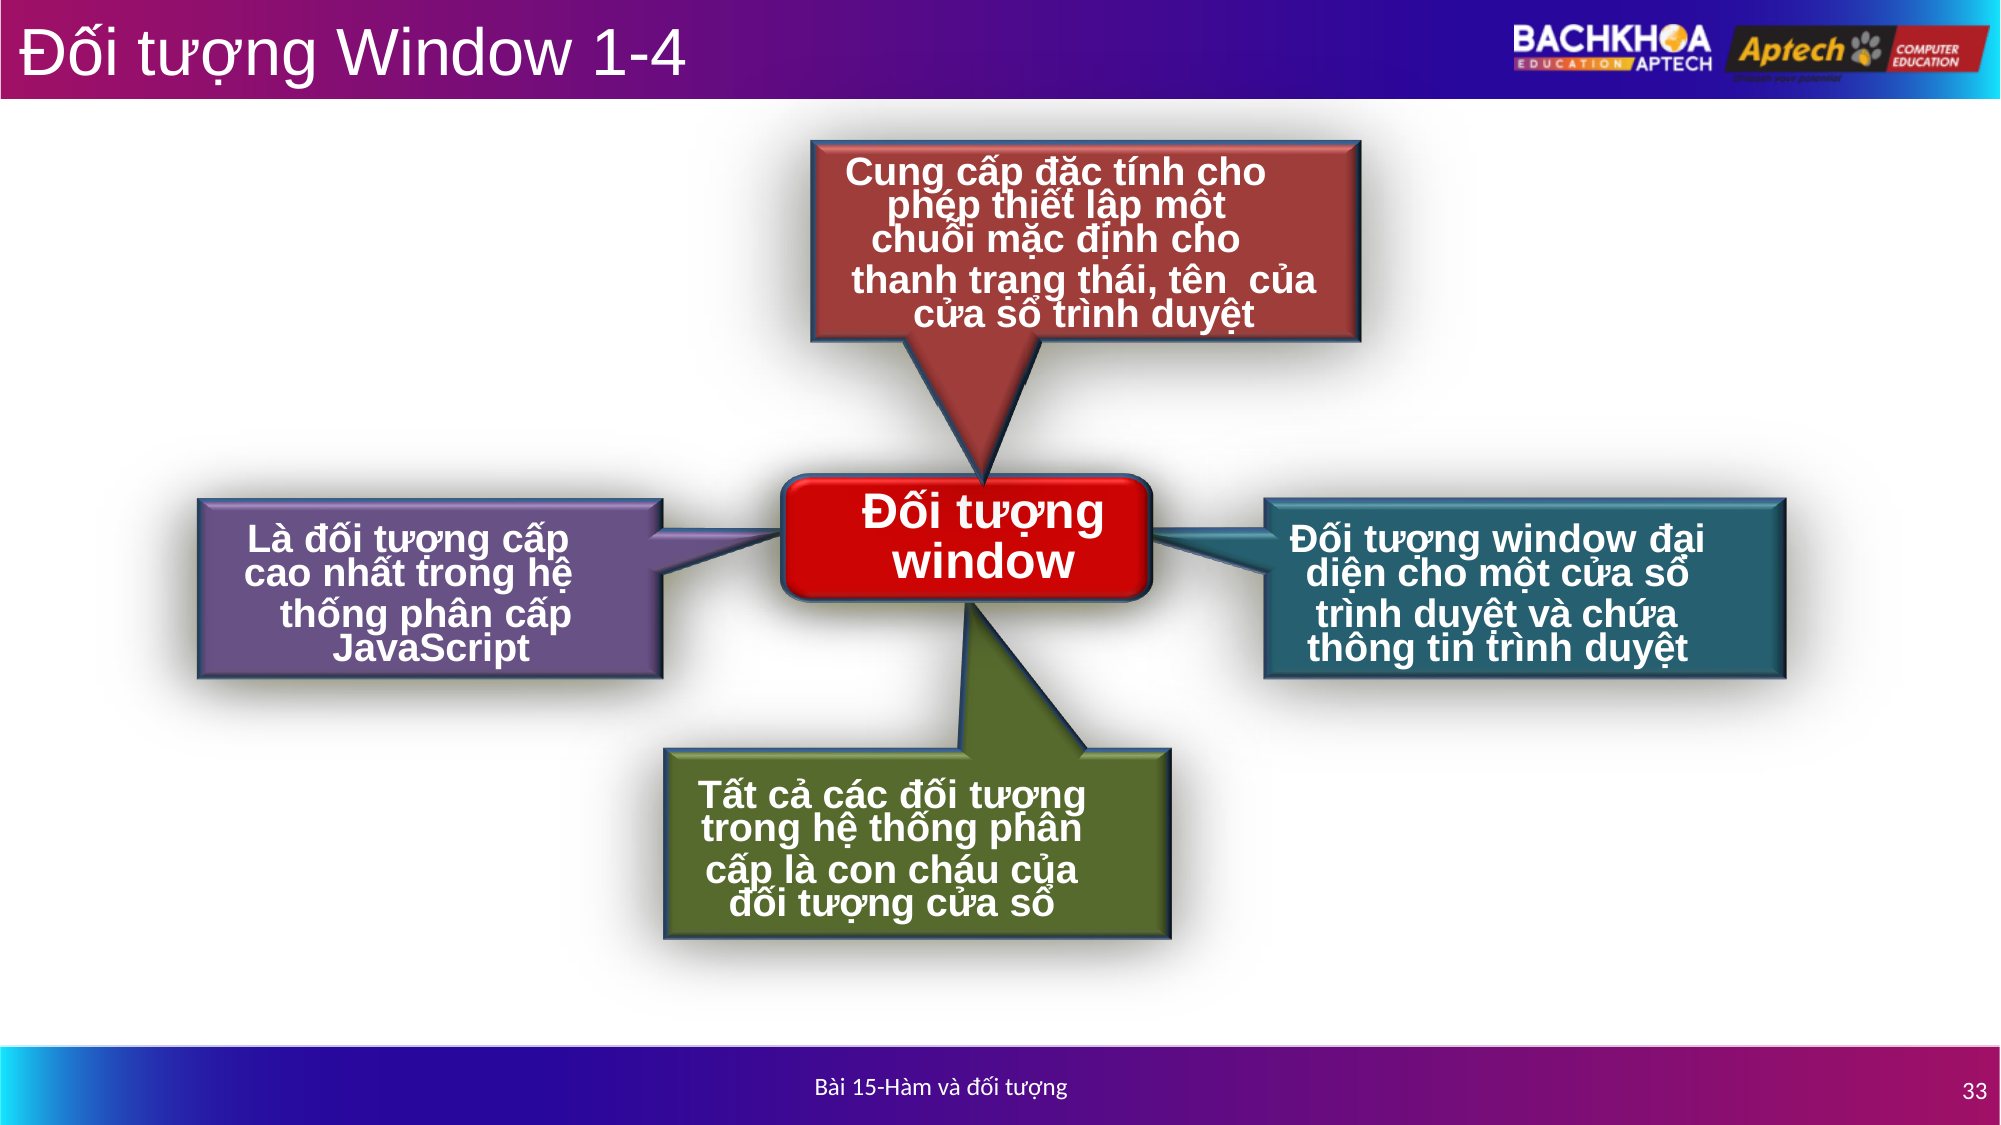

# Đối tượng Window 1-4

Cung cấp đặc tính cho
phép thiết lập một
chuỗi mặc định cho
thanh trạng thái, tên  của cửa sổ trình duyệt

Đối tượng
window

Là đối tượng cấp
cao nhất trong hệ
thống phân cấp  JavaScript
Đối tượng window đại
diện cho một cửa sổ
trình duyệt và chứa  thông tin trình duyệt
Tất cả các đối tượng
trong hệ thống phân
cấp là con cháu của  đối tượng cửa sổ
Bài 15-Hàm và đối tượng
33